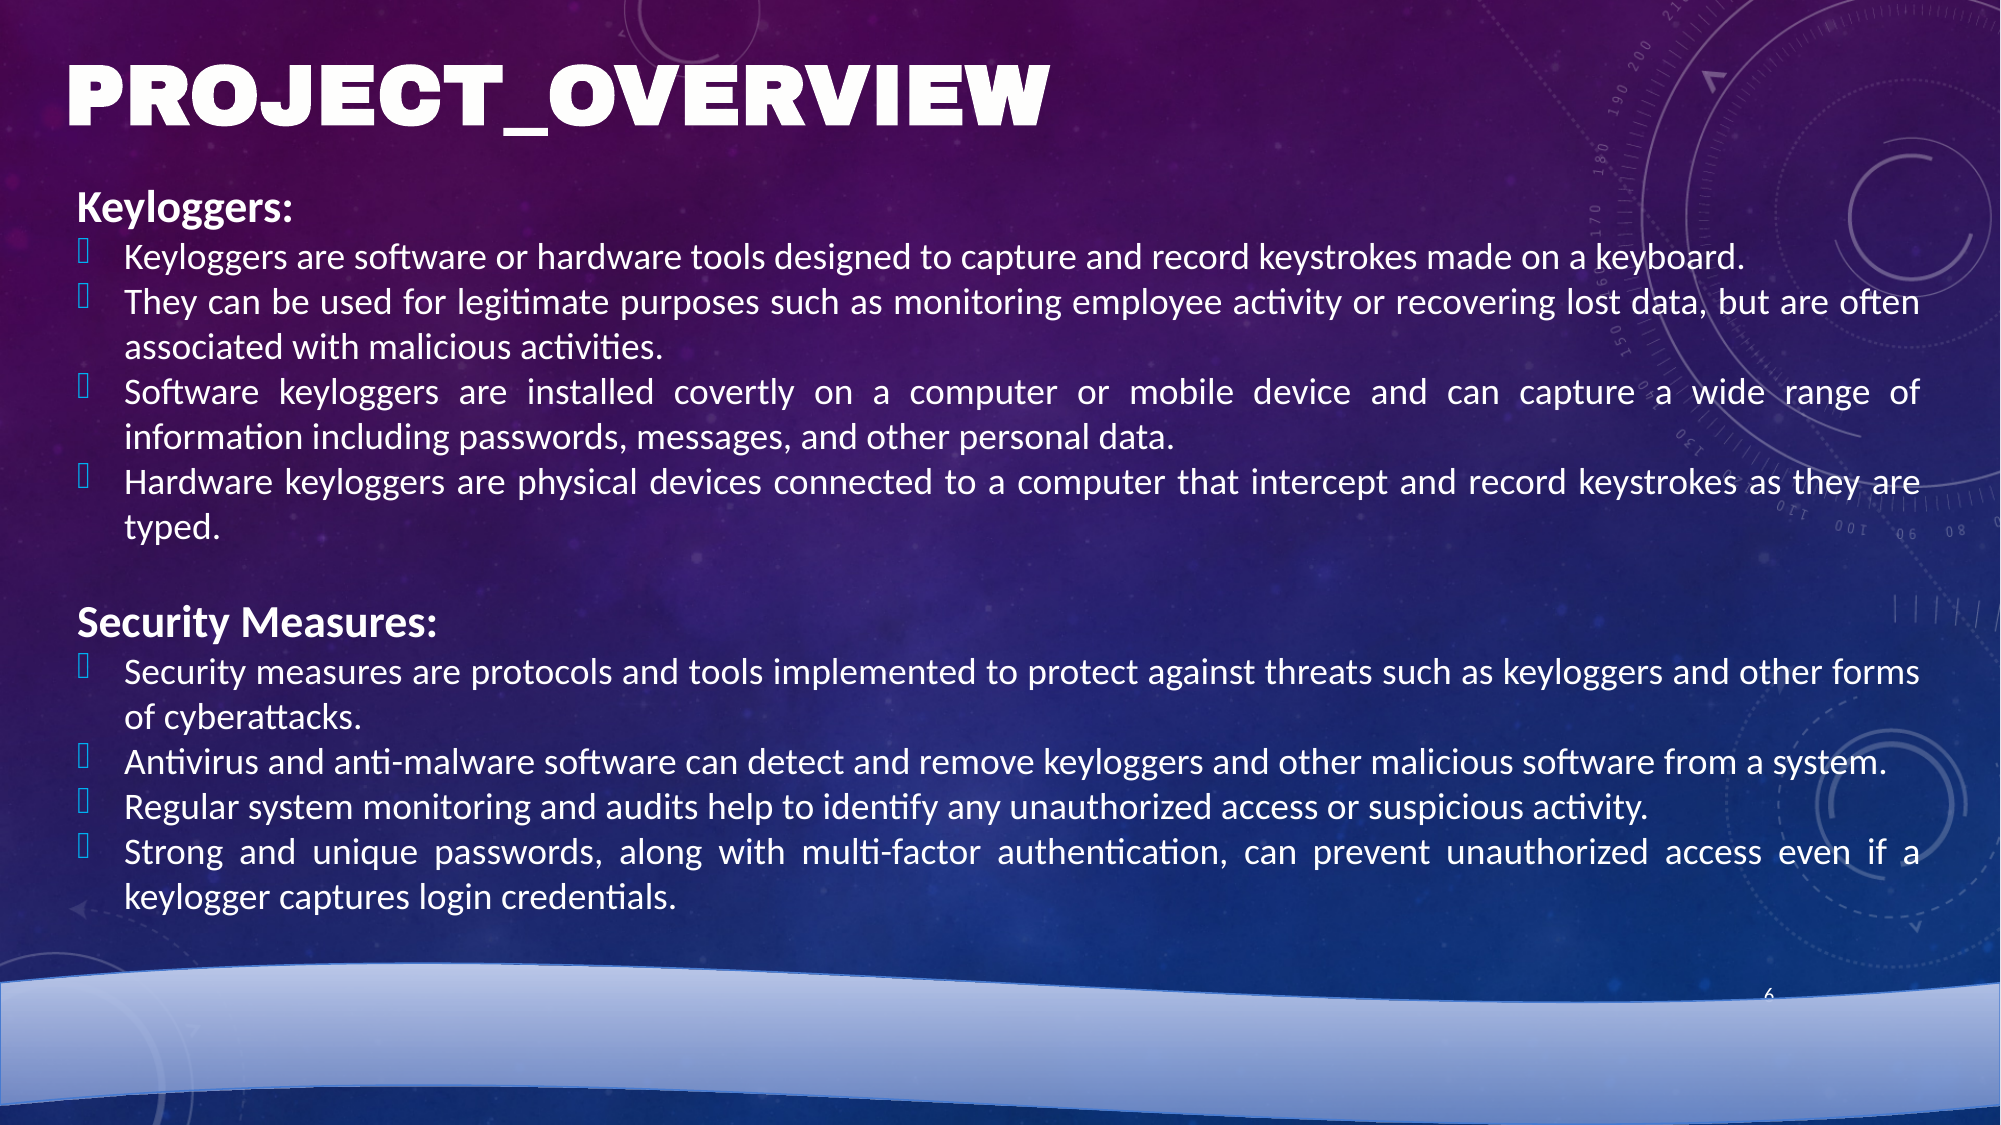

# PROJECT_OVERVIEW
Keyloggers:
Keyloggers are software or hardware tools designed to capture and record keystrokes made on a keyboard.
They can be used for legitimate purposes such as monitoring employee activity or recovering lost data, but are often associated with malicious activities.
Software keyloggers are installed covertly on a computer or mobile device and can capture a wide range of information including passwords, messages, and other personal data.
Hardware keyloggers are physical devices connected to a computer that intercept and record keystrokes as they are typed.

Security Measures:
Security measures are protocols and tools implemented to protect against threats such as keyloggers and other forms of cyberattacks.
Antivirus and anti-malware software can detect and remove keyloggers and other malicious software from a system.
Regular system monitoring and audits help to identify any unauthorized access or suspicious activity.
Strong and unique passwords, along with multi-factor authentication, can prevent unauthorized access even if a keylogger captures login credentials.

6